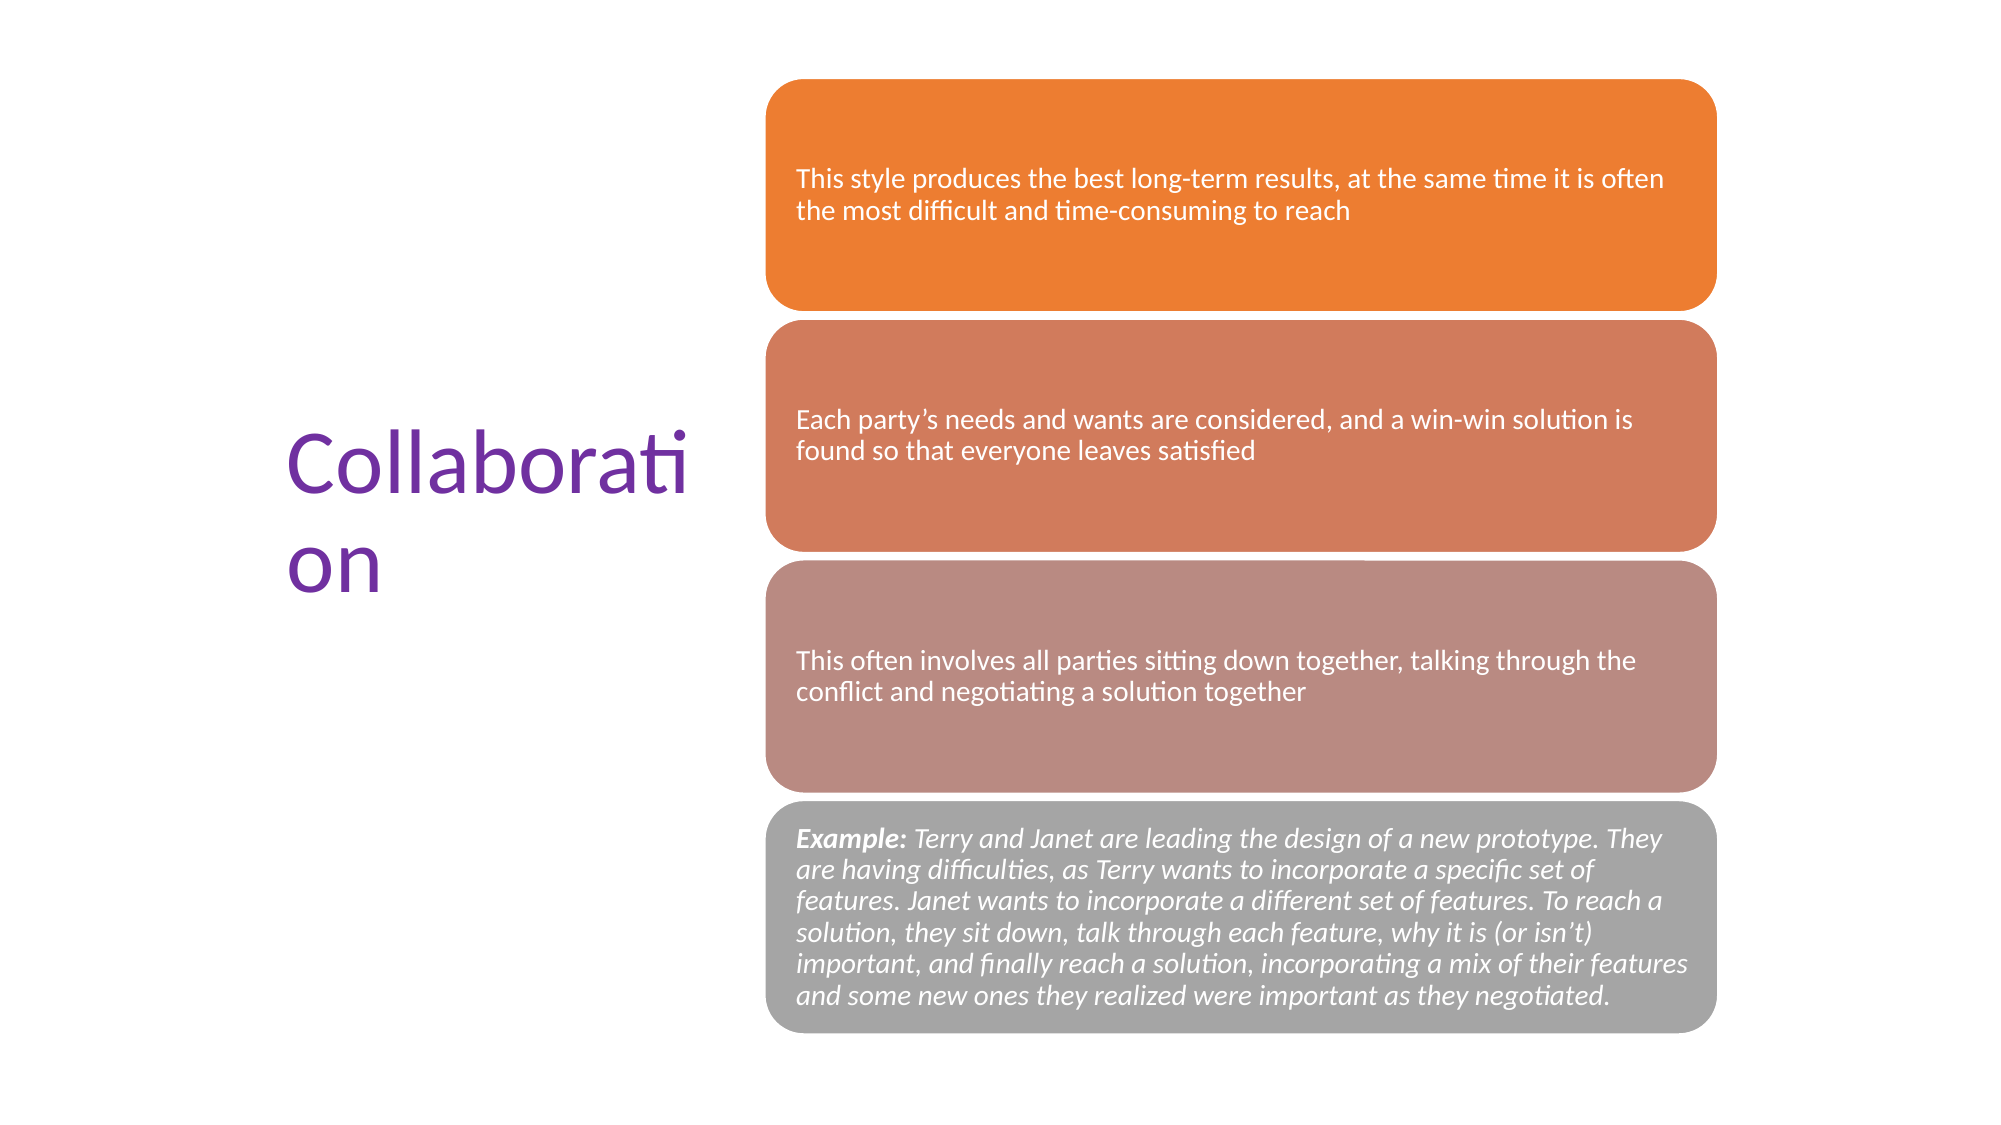

This style produces the best long-term results, at the same time it is often the most difficult and time-consuming to reach
Each party’s needs and wants are considered, and a win-win solution is found so that everyone leaves satisfied
This often involves all parties sitting down together, talking through the conflict and negotiating a solution together
Example: Terry and Janet are leading the design of a new prototype. They are having difficulties, as Terry wants to incorporate a specific set of features. Janet wants to incorporate a different set of features. To reach a solution, they sit down, talk through each feature, why it is (or isn’t) important, and finally reach a solution, incorporating a mix of their features and some new ones they realized were important as they negotiated.
# Collaboration